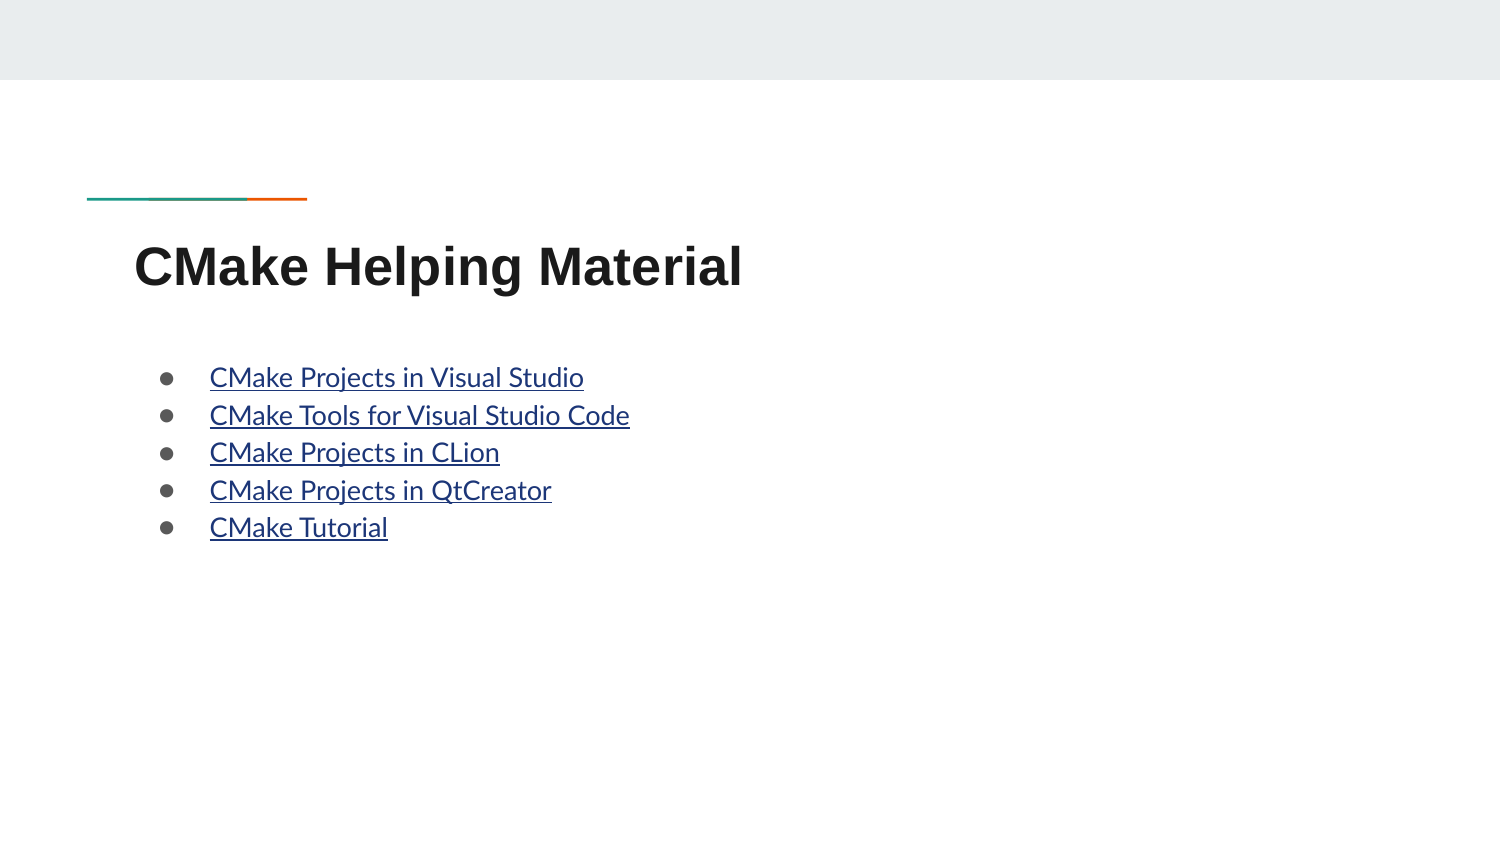

# CMake Helping Material
CMake Projects in Visual Studio
CMake Tools for Visual Studio Code
CMake Projects in CLion
CMake Projects in QtCreator
CMake Tutorial